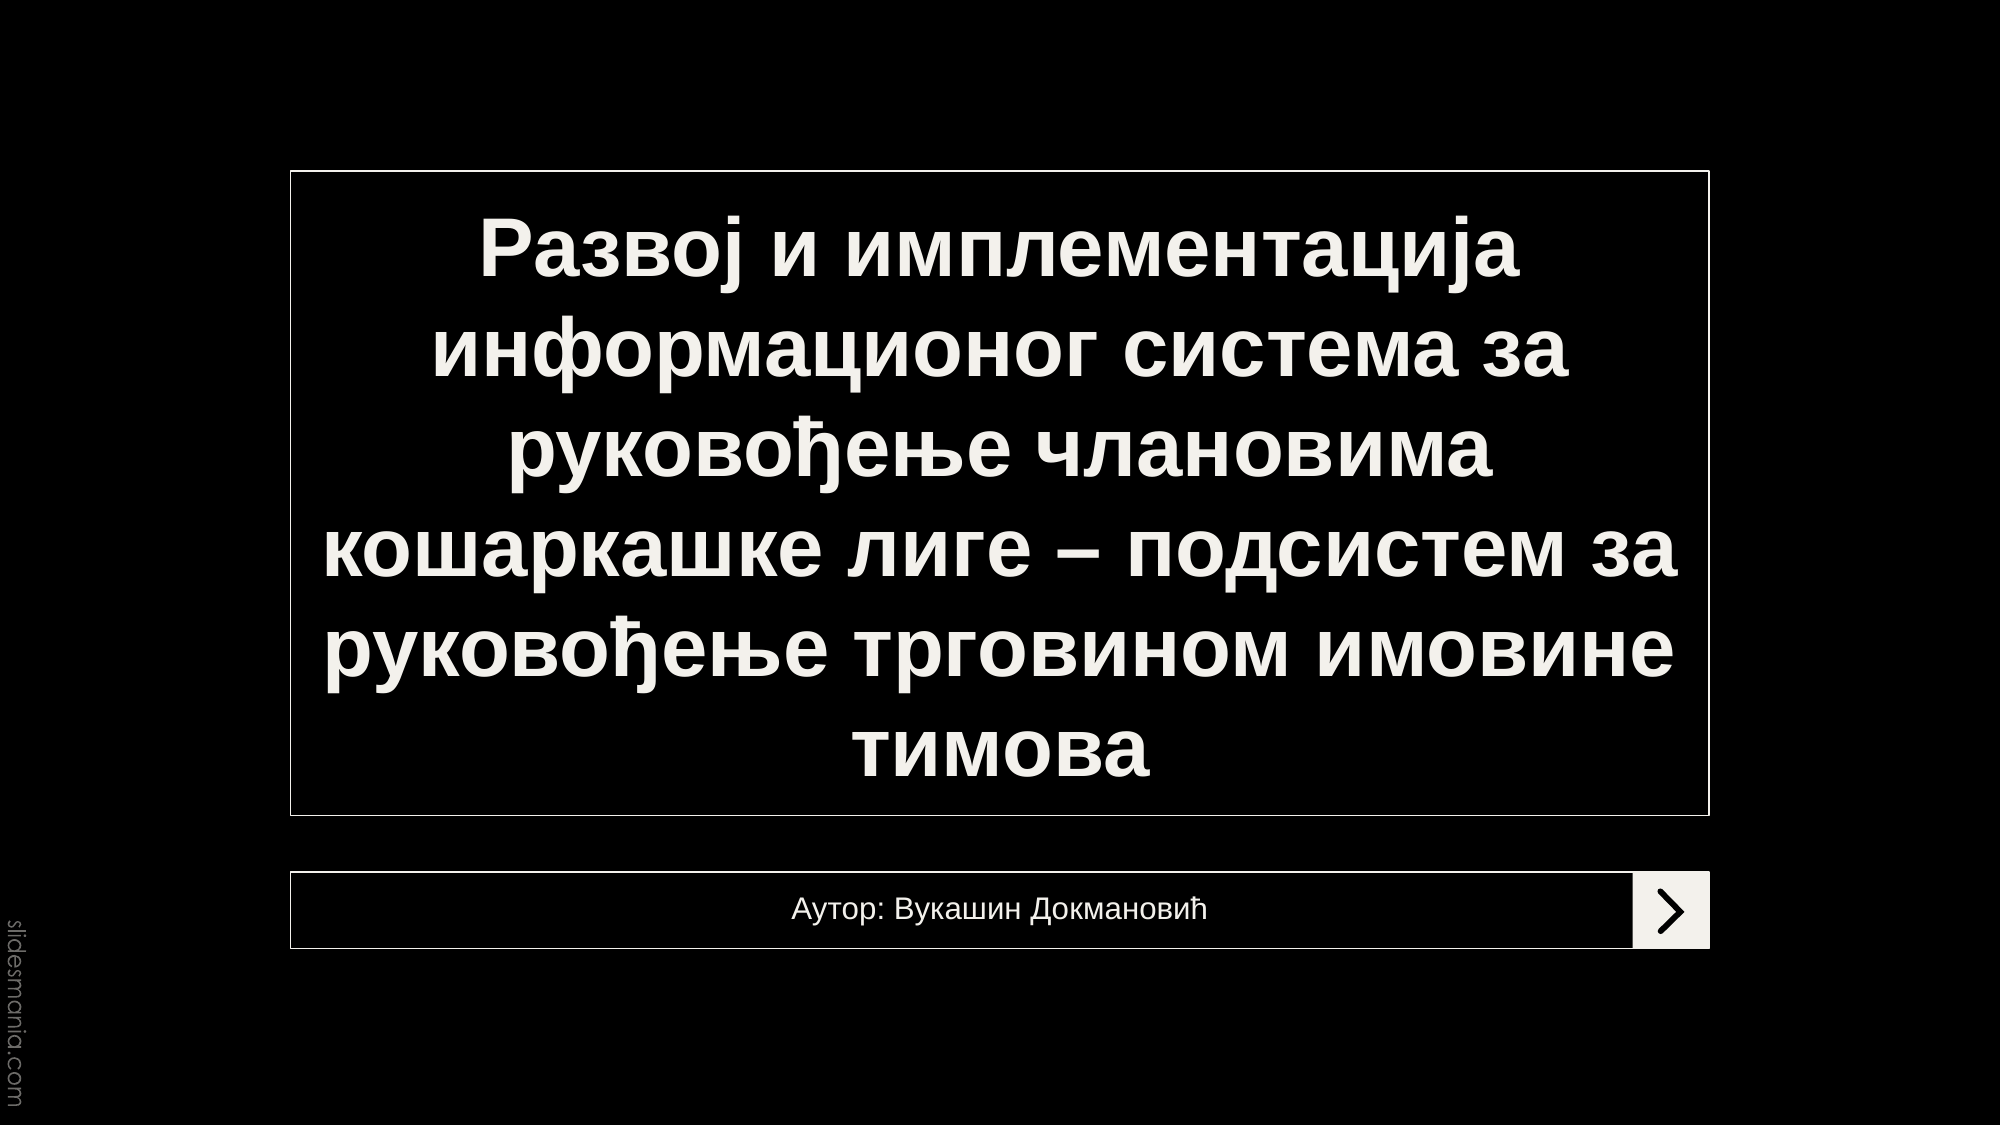

# Развој и имплементација информационог система за руковођење члановима кошаркашке лиге – подсистем за руковођење трговином имовине тимова

Аутор: Вукашин Докмановић